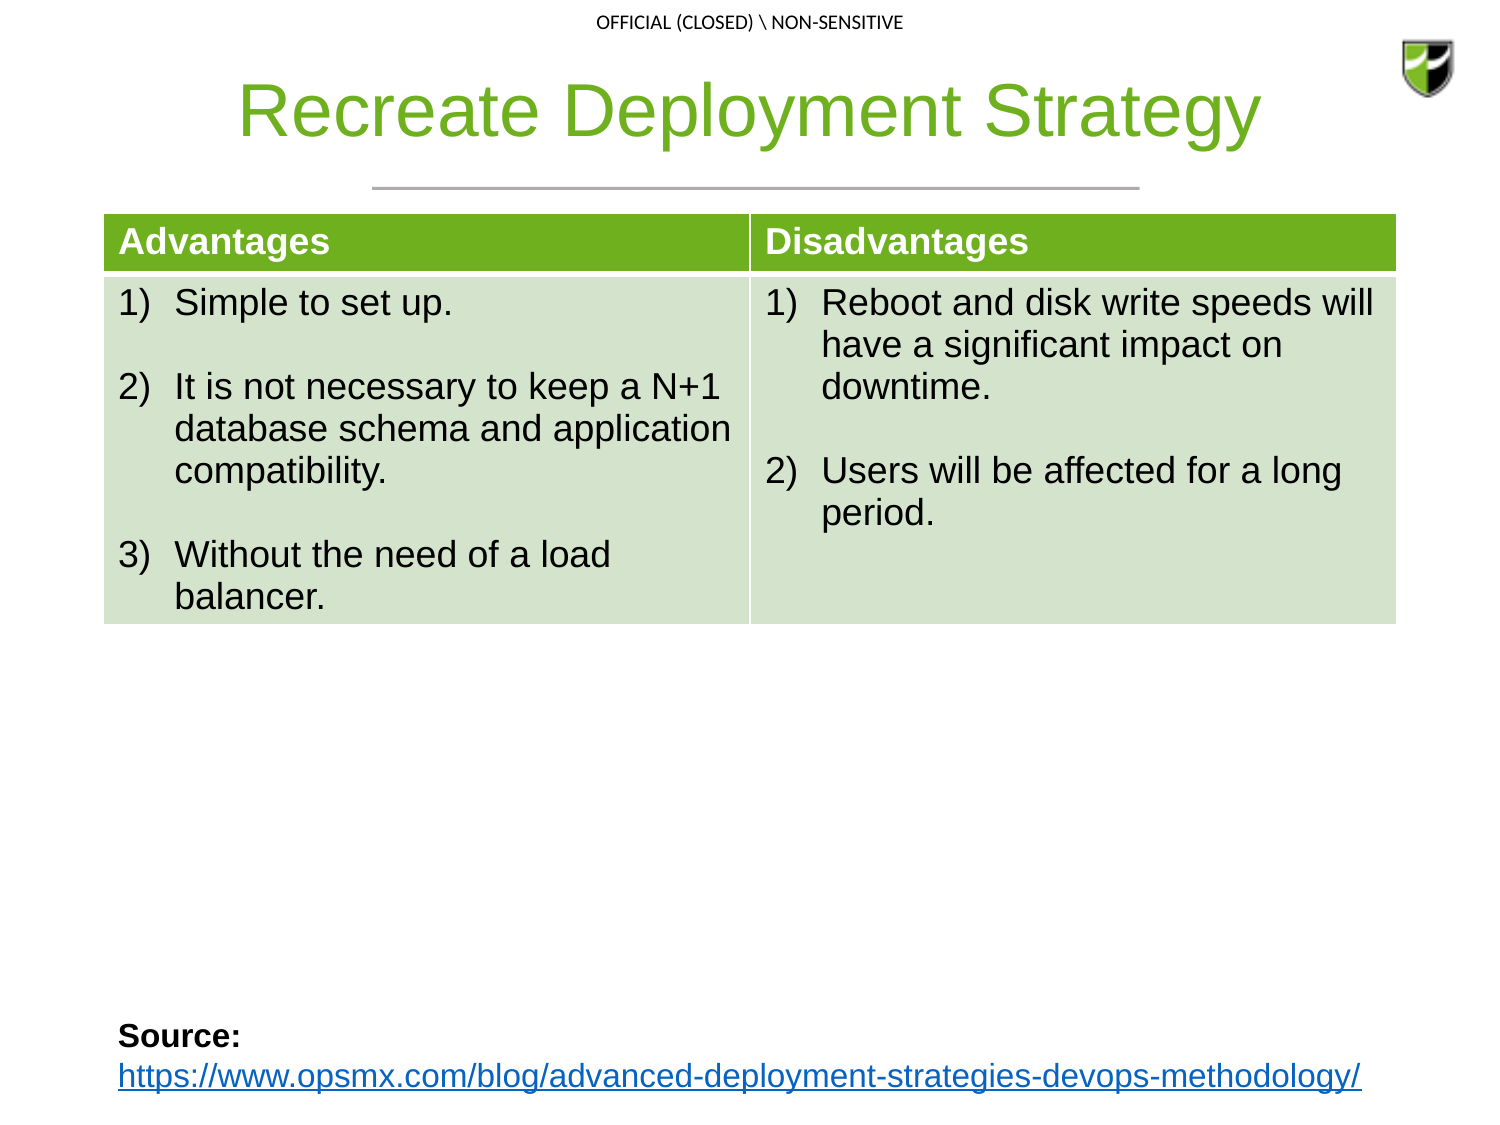

# Recreate Deployment Strategy
| Advantages | Disadvantages |
| --- | --- |
| Simple to set up. It is not necessary to keep a N+1 database schema and application compatibility. Without the need of a load balancer. | Reboot and disk write speeds will have a significant impact on downtime. Users will be affected for a long period. |
Source: https://www.opsmx.com/blog/advanced-deployment-strategies-devops-methodology/